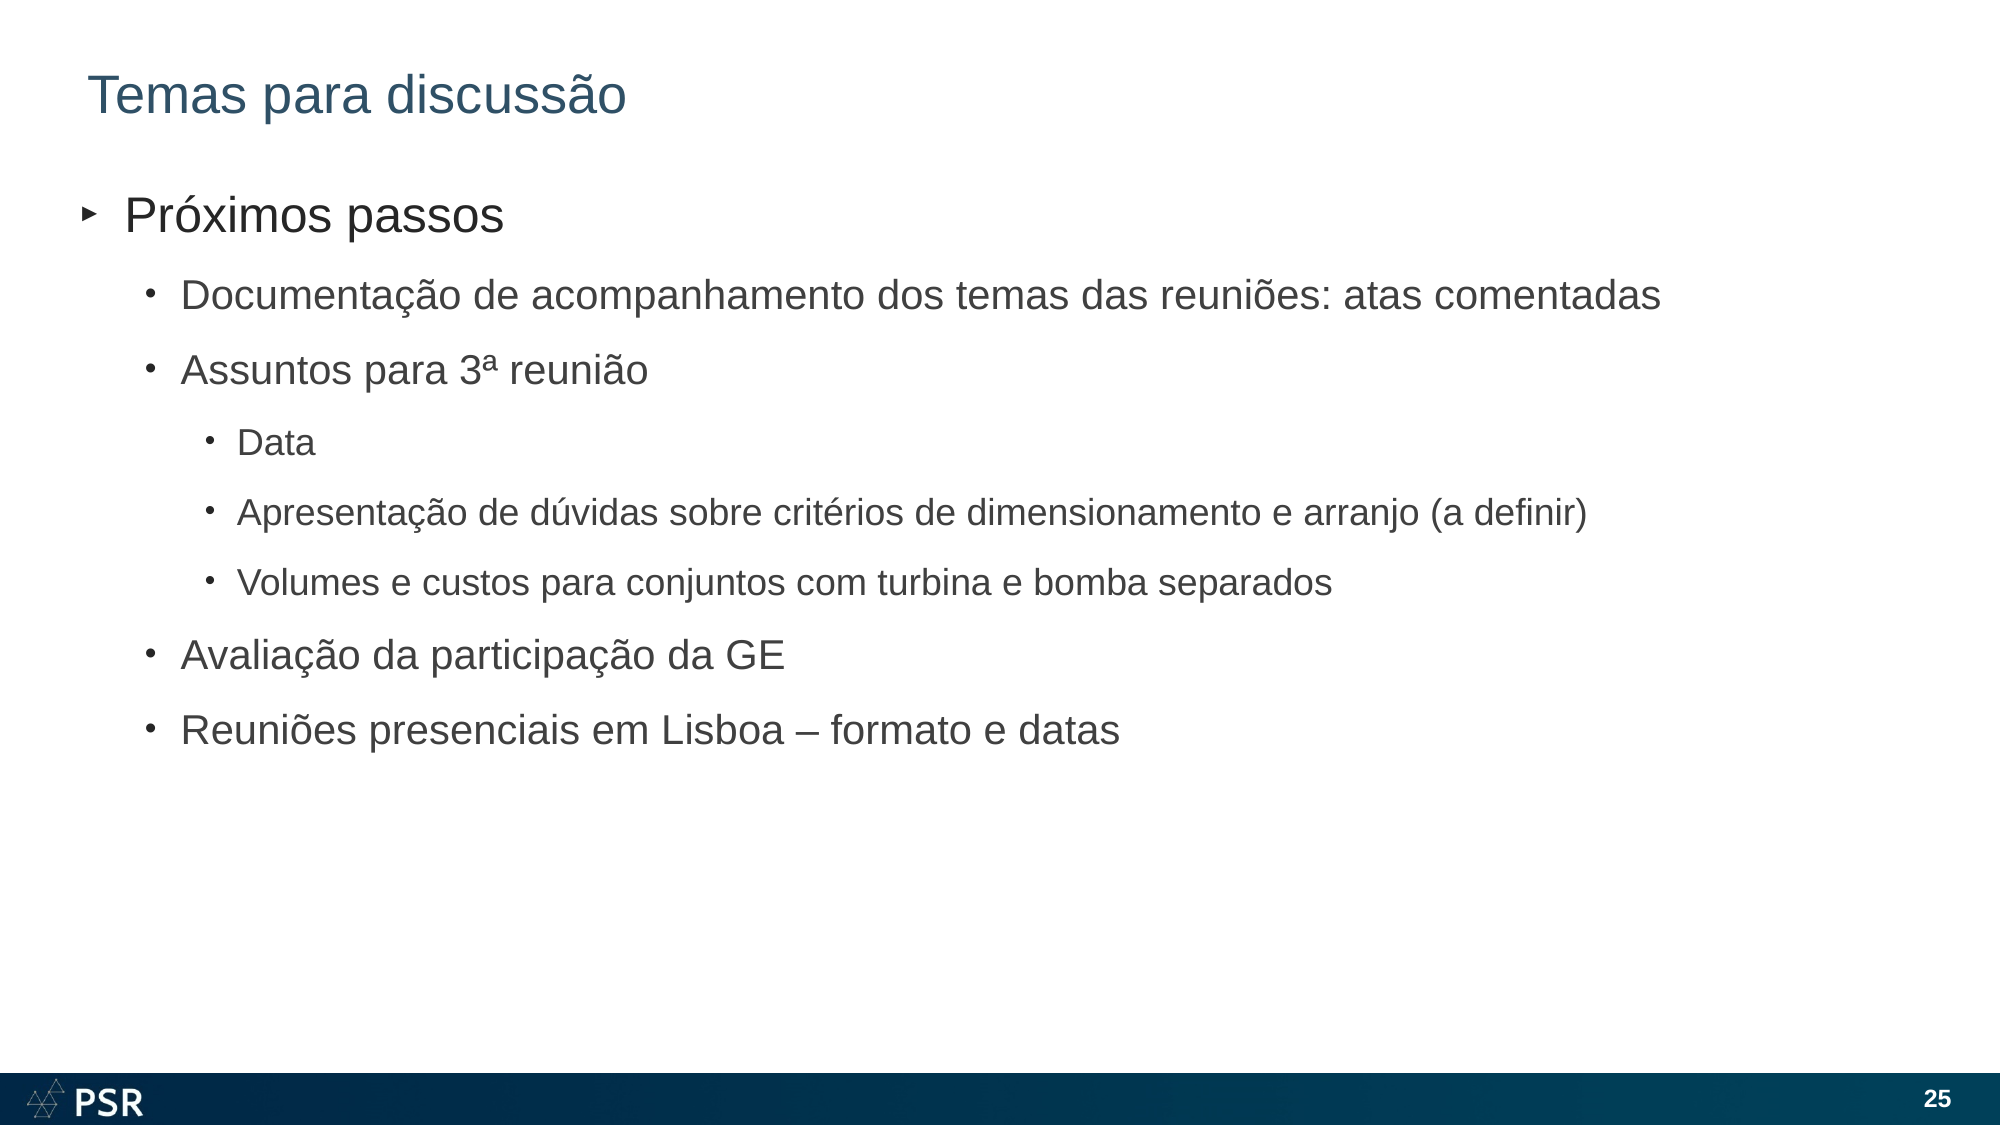

# Temas para discussão
Próximos passos
Documentação de acompanhamento dos temas das reuniões: atas comentadas
Assuntos para 3ª reunião
Data
Apresentação de dúvidas sobre critérios de dimensionamento e arranjo (a definir)
Volumes e custos para conjuntos com turbina e bomba separados
Avaliação da participação da GE
Reuniões presenciais em Lisboa – formato e datas

25